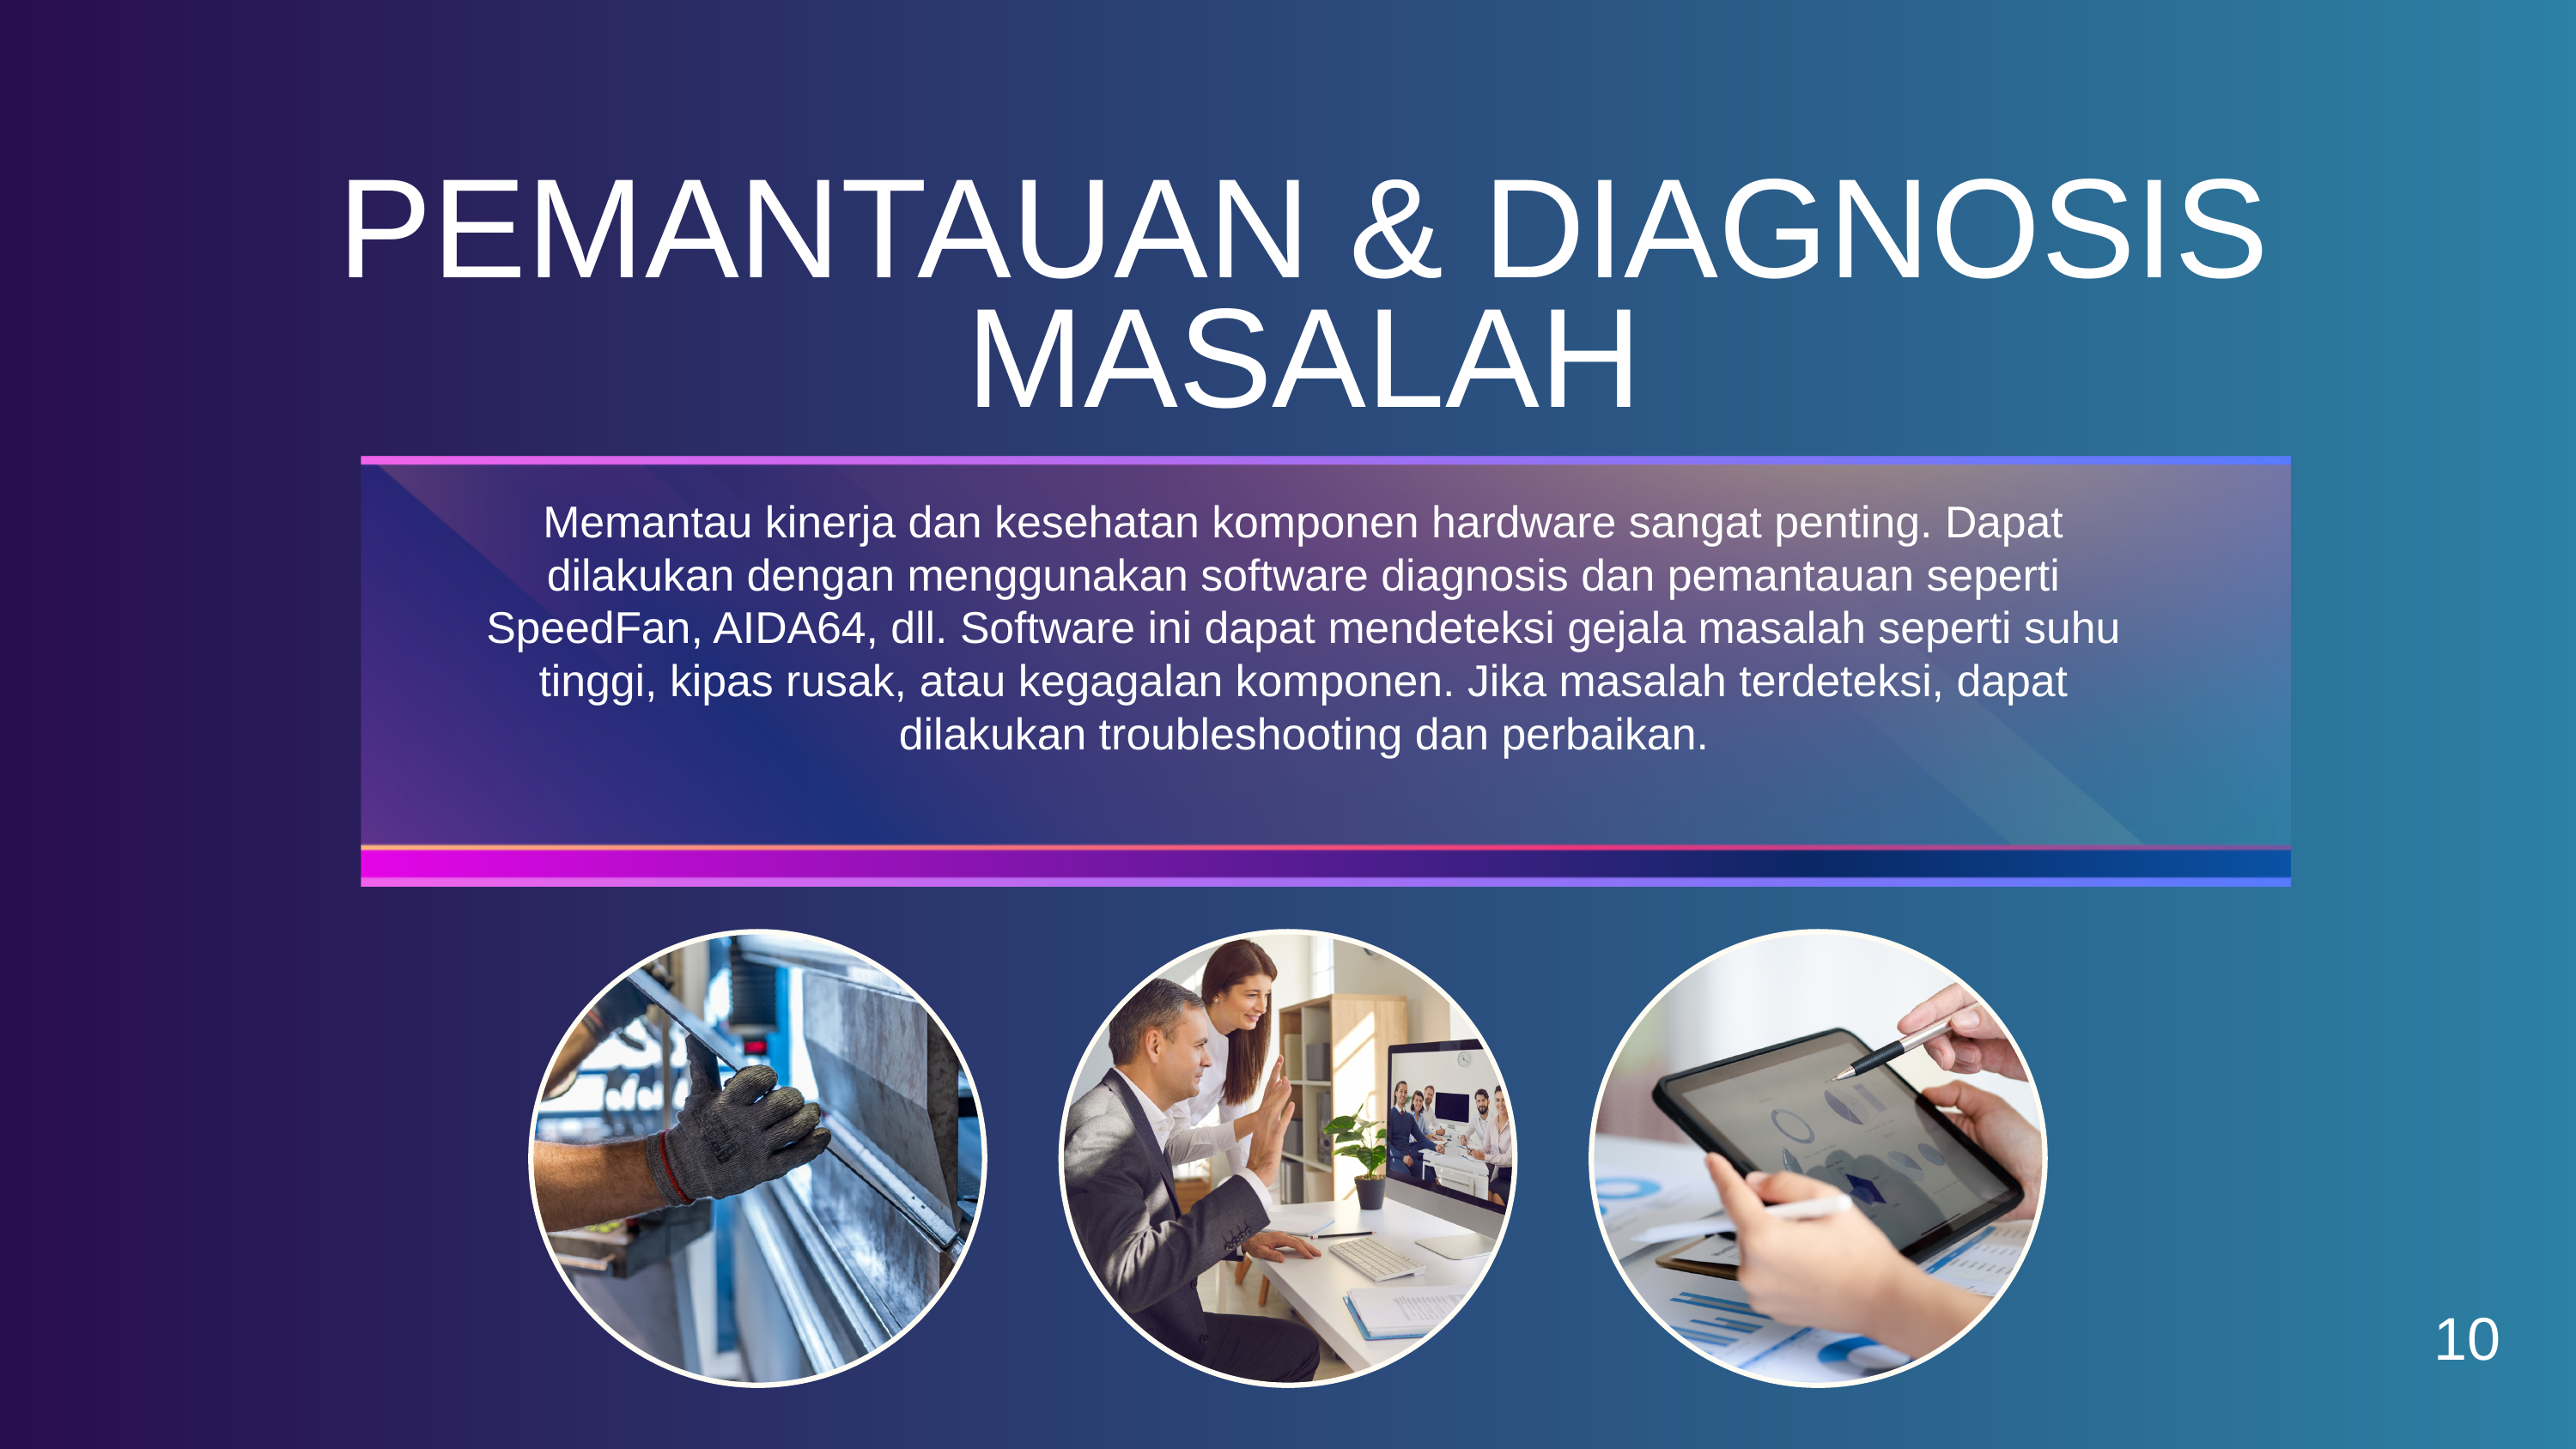

PEMANTAUAN & DIAGNOSIS MASALAH

Memantau kinerja dan kesehatan komponen hardware sangat penting. Dapat dilakukan dengan menggunakan software diagnosis dan pemantauan seperti SpeedFan, AIDA64, dll. Software ini dapat mendeteksi gejala masalah seperti suhu tinggi, kipas rusak, atau kegagalan komponen. Jika masalah terdeteksi, dapat dilakukan troubleshooting dan perbaikan.

10